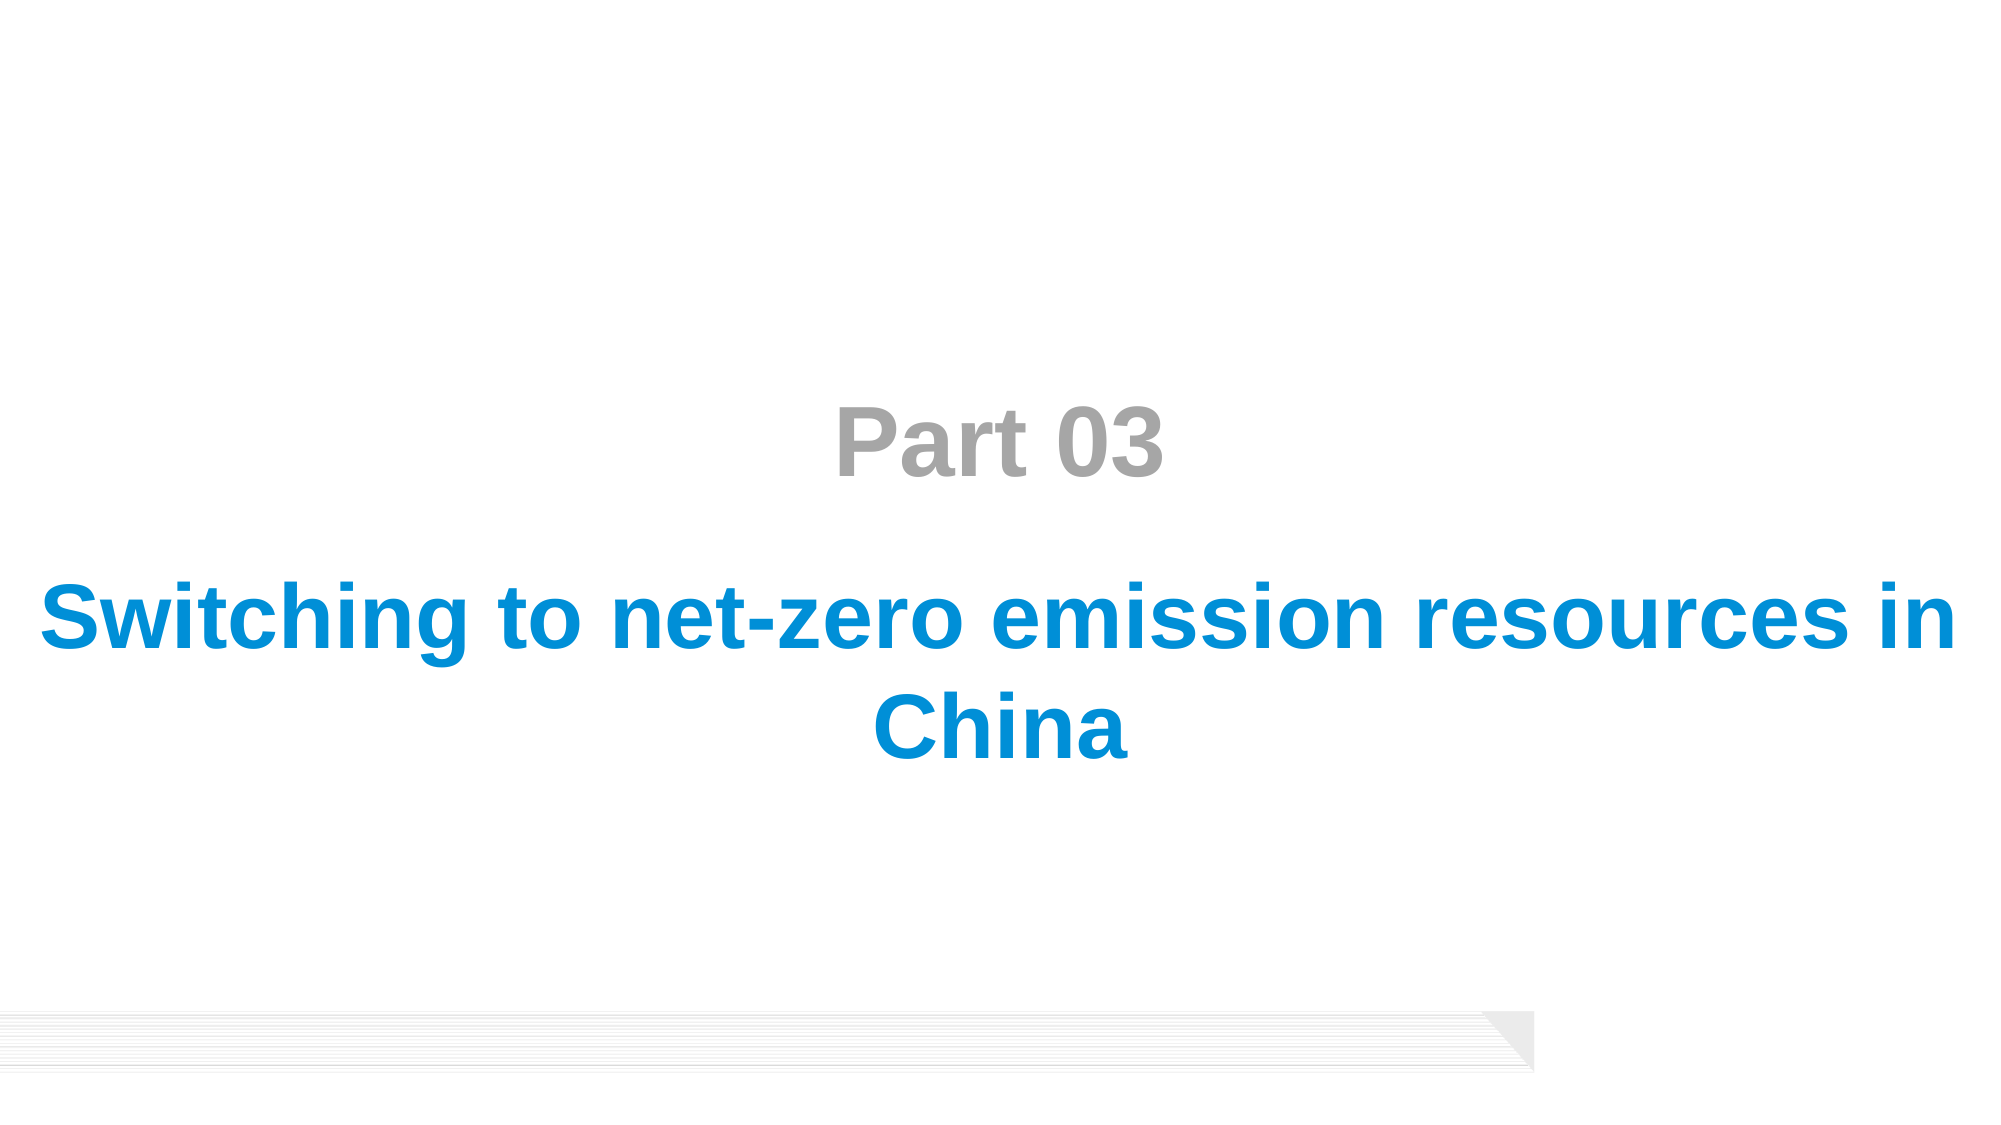

Part 03

Switching to net-zero emission resources in China